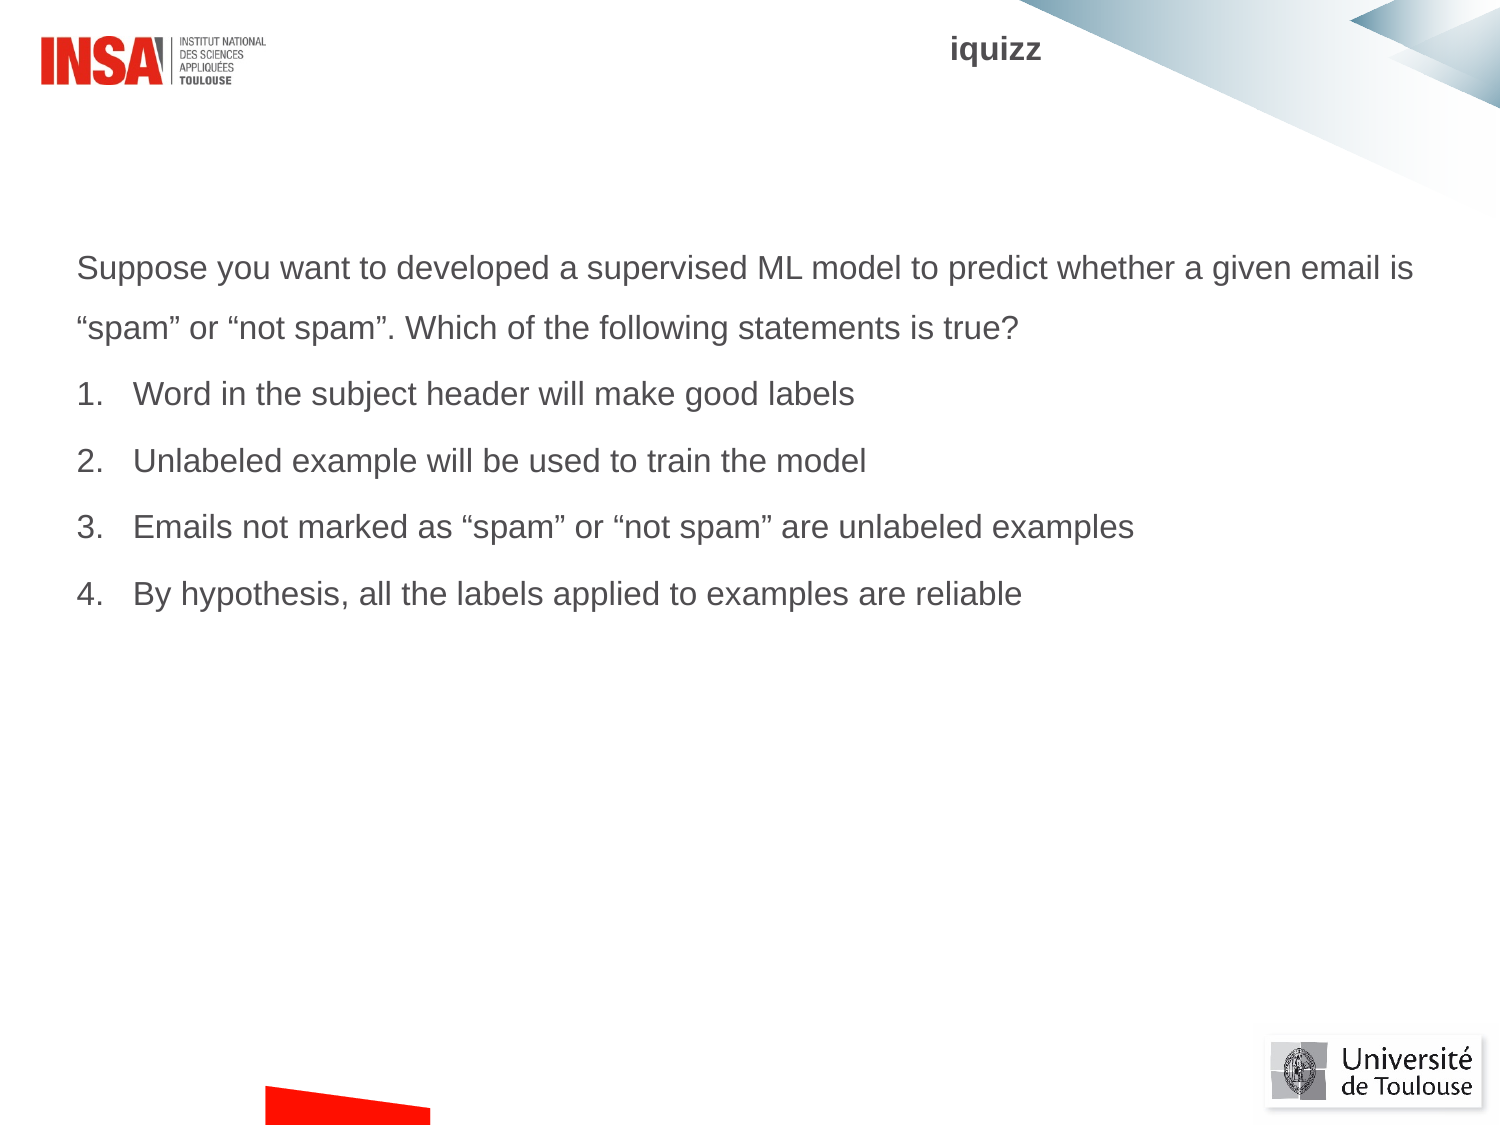

iquizz
Suppose you want to developed a supervised ML model to predict whether a given email is “spam” or “not spam”. Which of the following statements is true?
Word in the subject header will make good labels
Unlabeled example will be used to train the model
Emails not marked as “spam” or “not spam” are unlabeled examples
By hypothesis, all the labels applied to examples are reliable

#